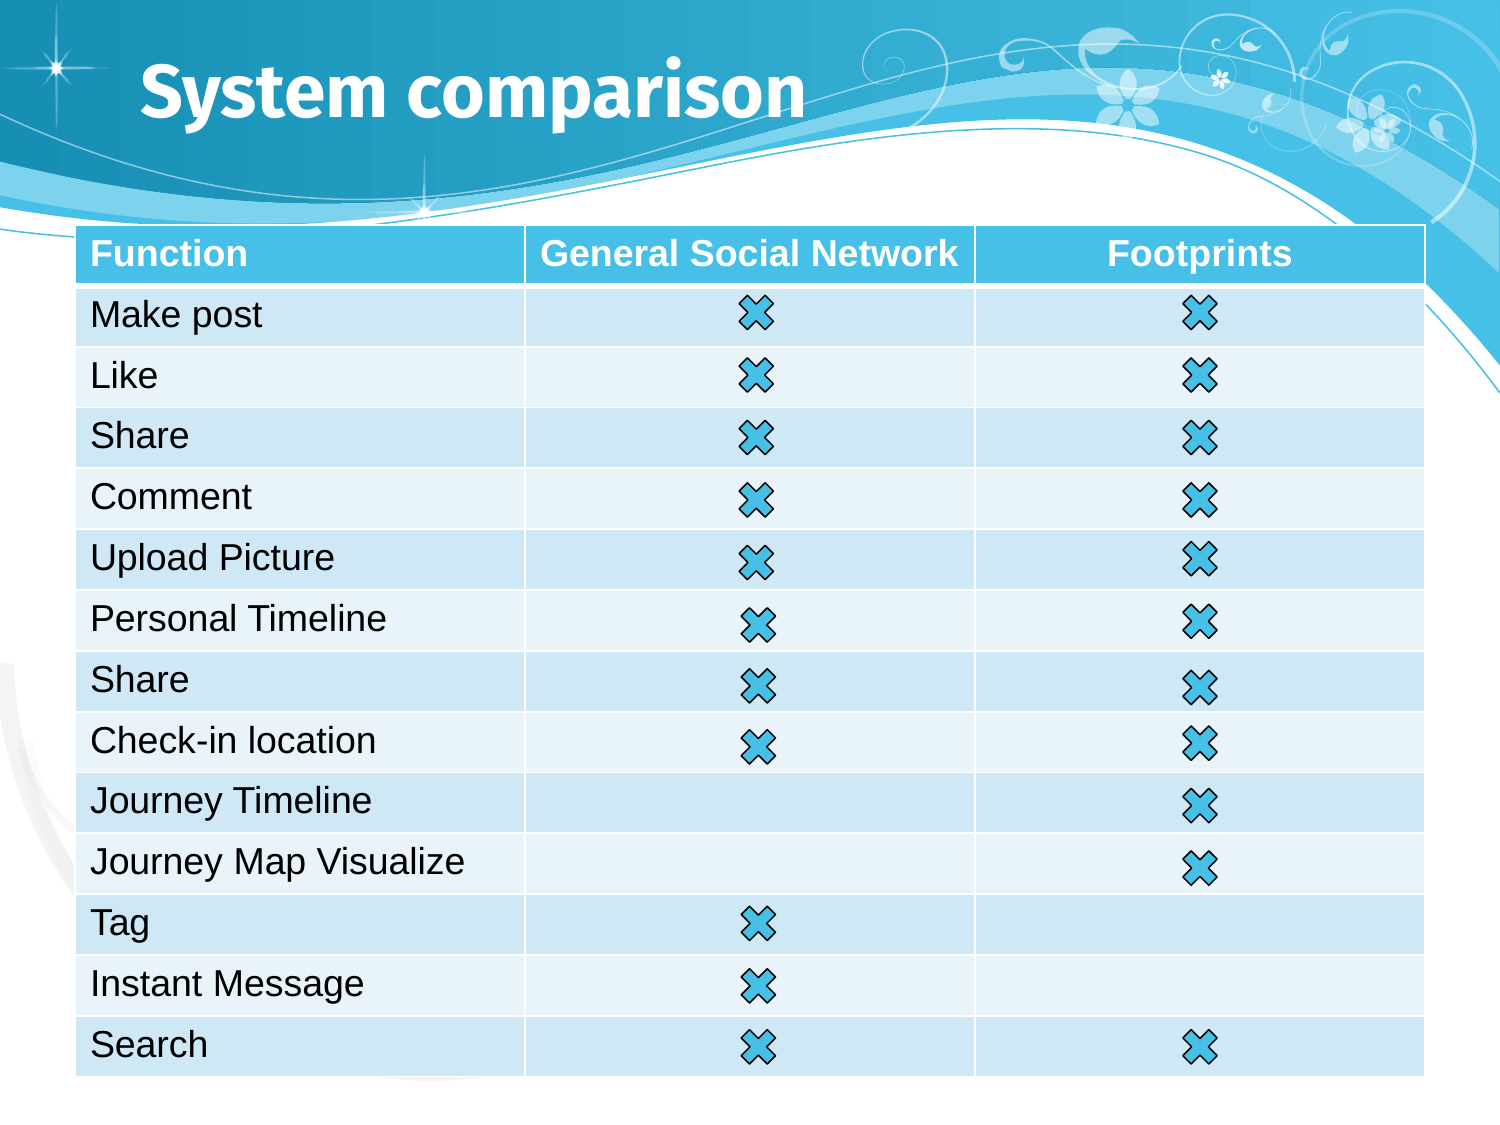

# System comparison
| Function | General Social Network | Footprints |
| --- | --- | --- |
| Make post |  |  |
| Like |  |  |
| Share |  |  |
| Comment |  |  |
| Upload Picture |  |  |
| Personal Timeline |  |  |
| Share |  |  |
| Check-in location |  |  |
| Journey Timeline |  |  |
| Journey Map Visualize |  |  |
| Tag |  |  |
| Instant Message |  |  |
| Search |  |  |